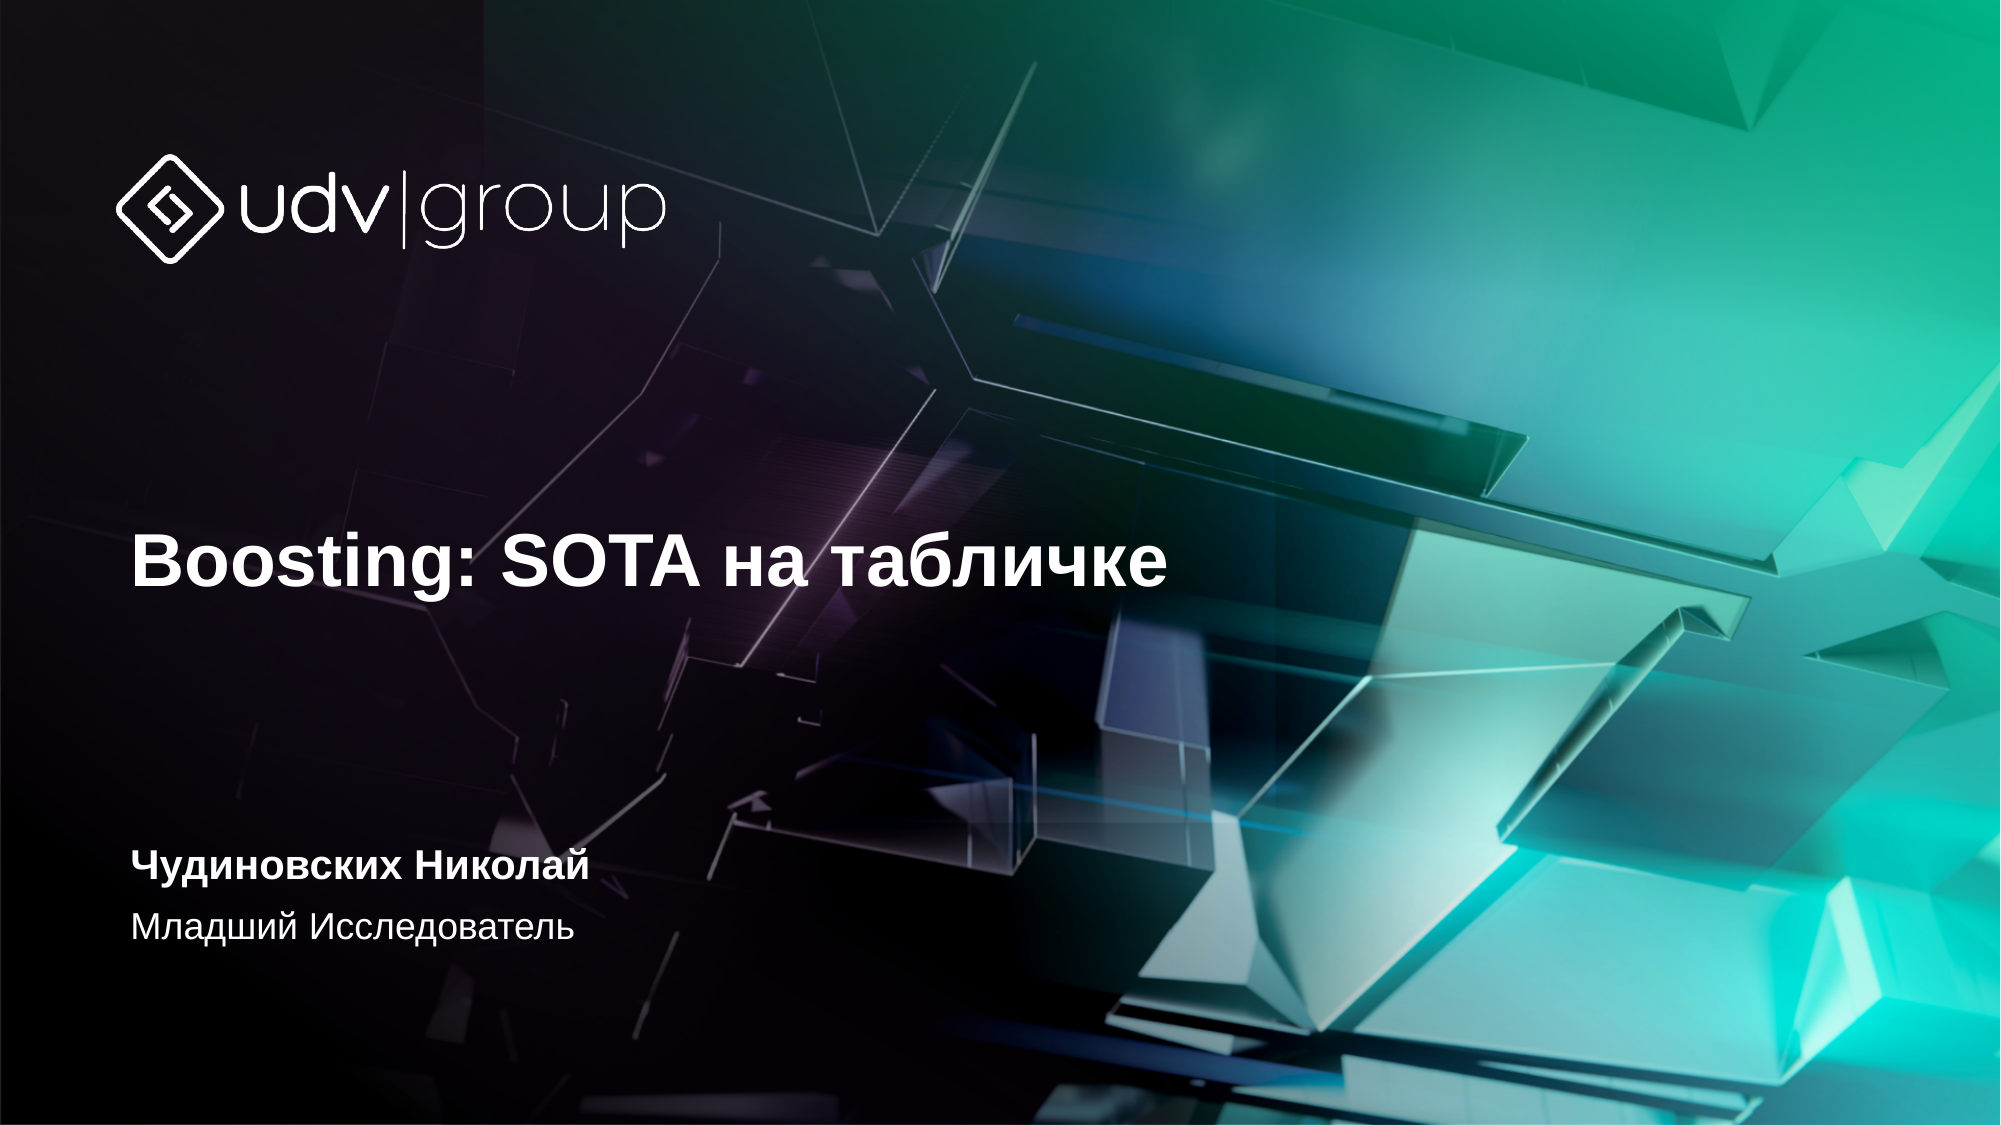

# Boosting: SOTA на табличке
Чудиновских Николай
Младший Исследователь